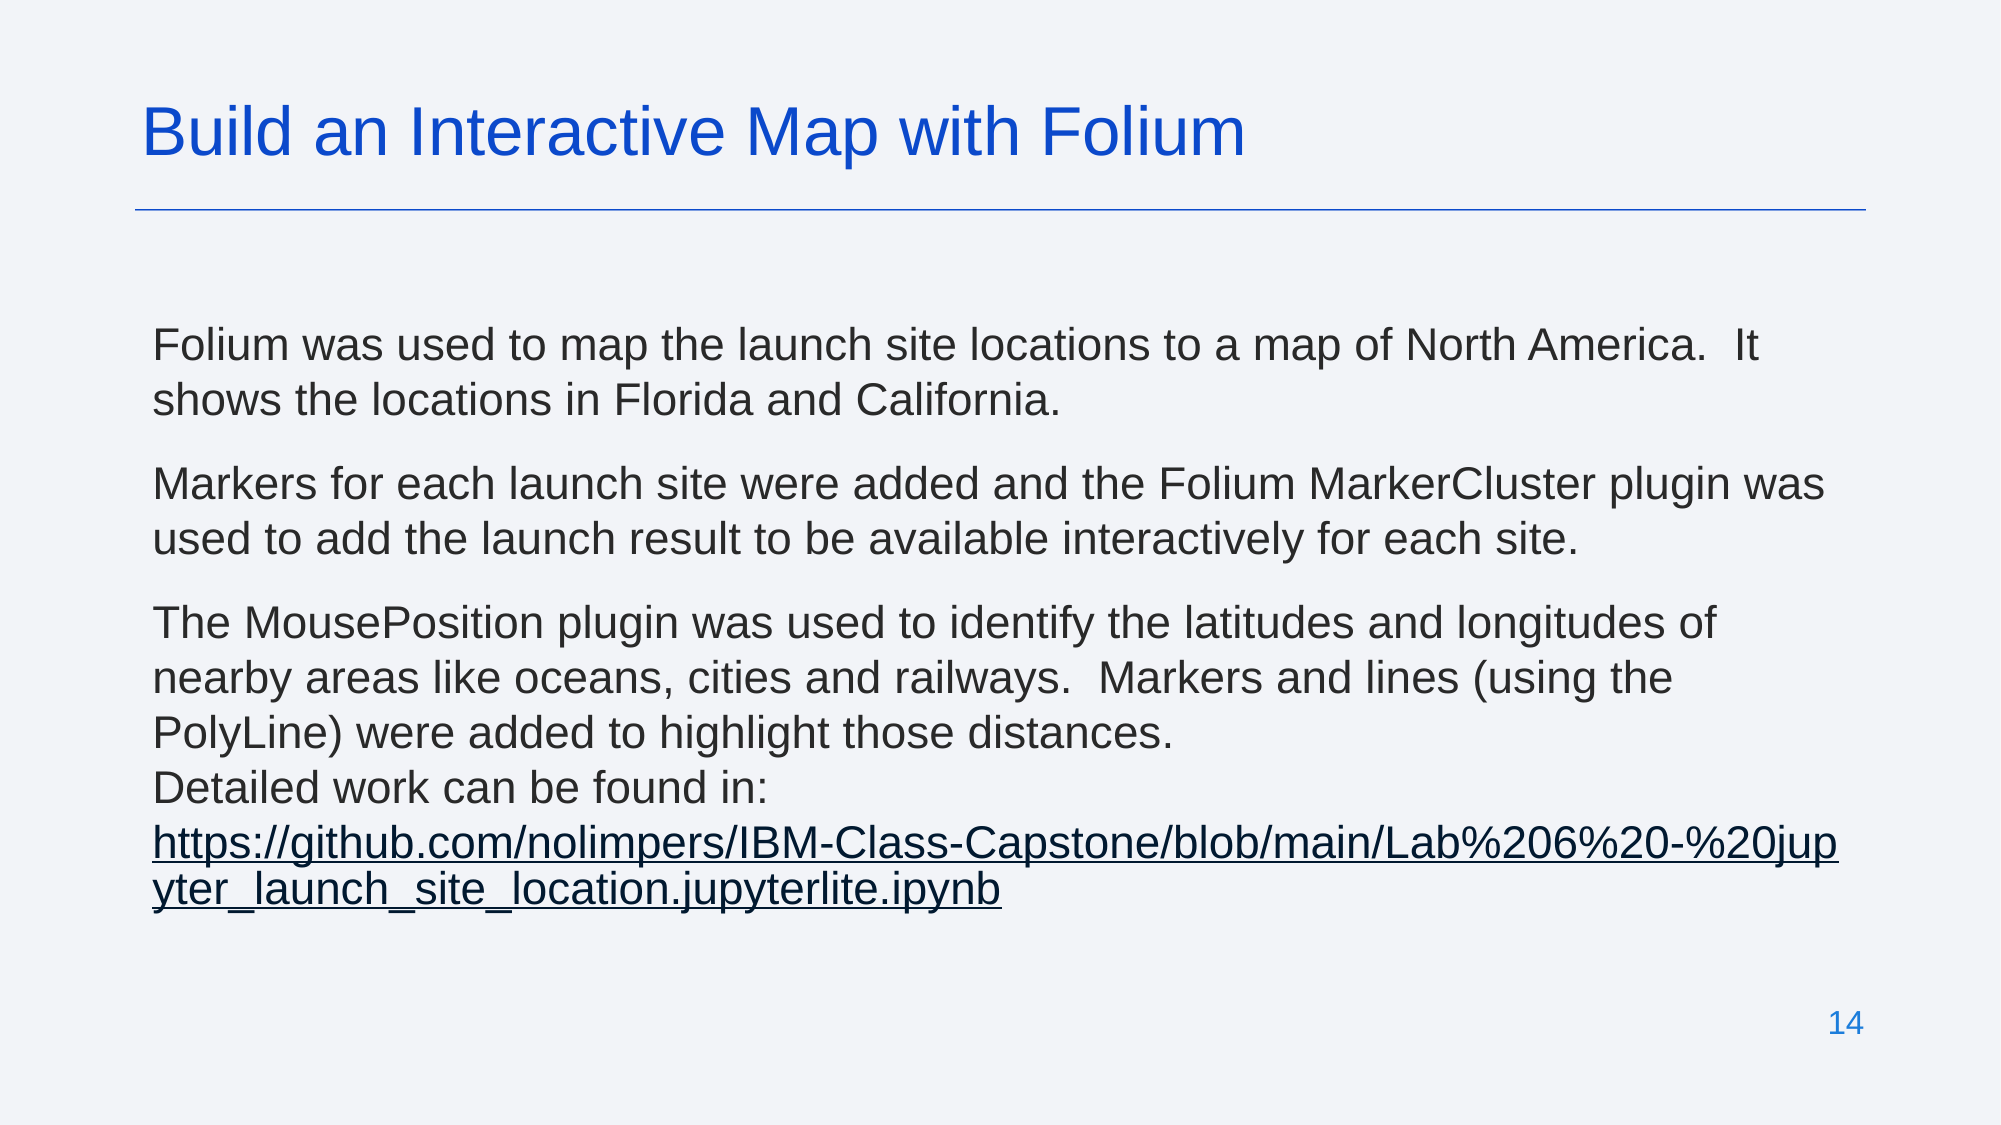

Build an Interactive Map with Folium
Folium was used to map the launch site locations to a map of North America.  It shows the locations in Florida and California.
Markers for each launch site were added and the Folium MarkerCluster plugin was used to add the launch result to be available interactively for each site.
The MousePosition plugin was used to identify the latitudes and longitudes of nearby areas like oceans, cities and railways.  Markers and lines (using the PolyLine) were added to highlight those distances.
Detailed work can be found in: https://github.com/nolimpers/IBM-Class-Capstone/blob/main/Lab%206%20-%20jupyter_launch_site_location.jupyterlite.ipynb

14